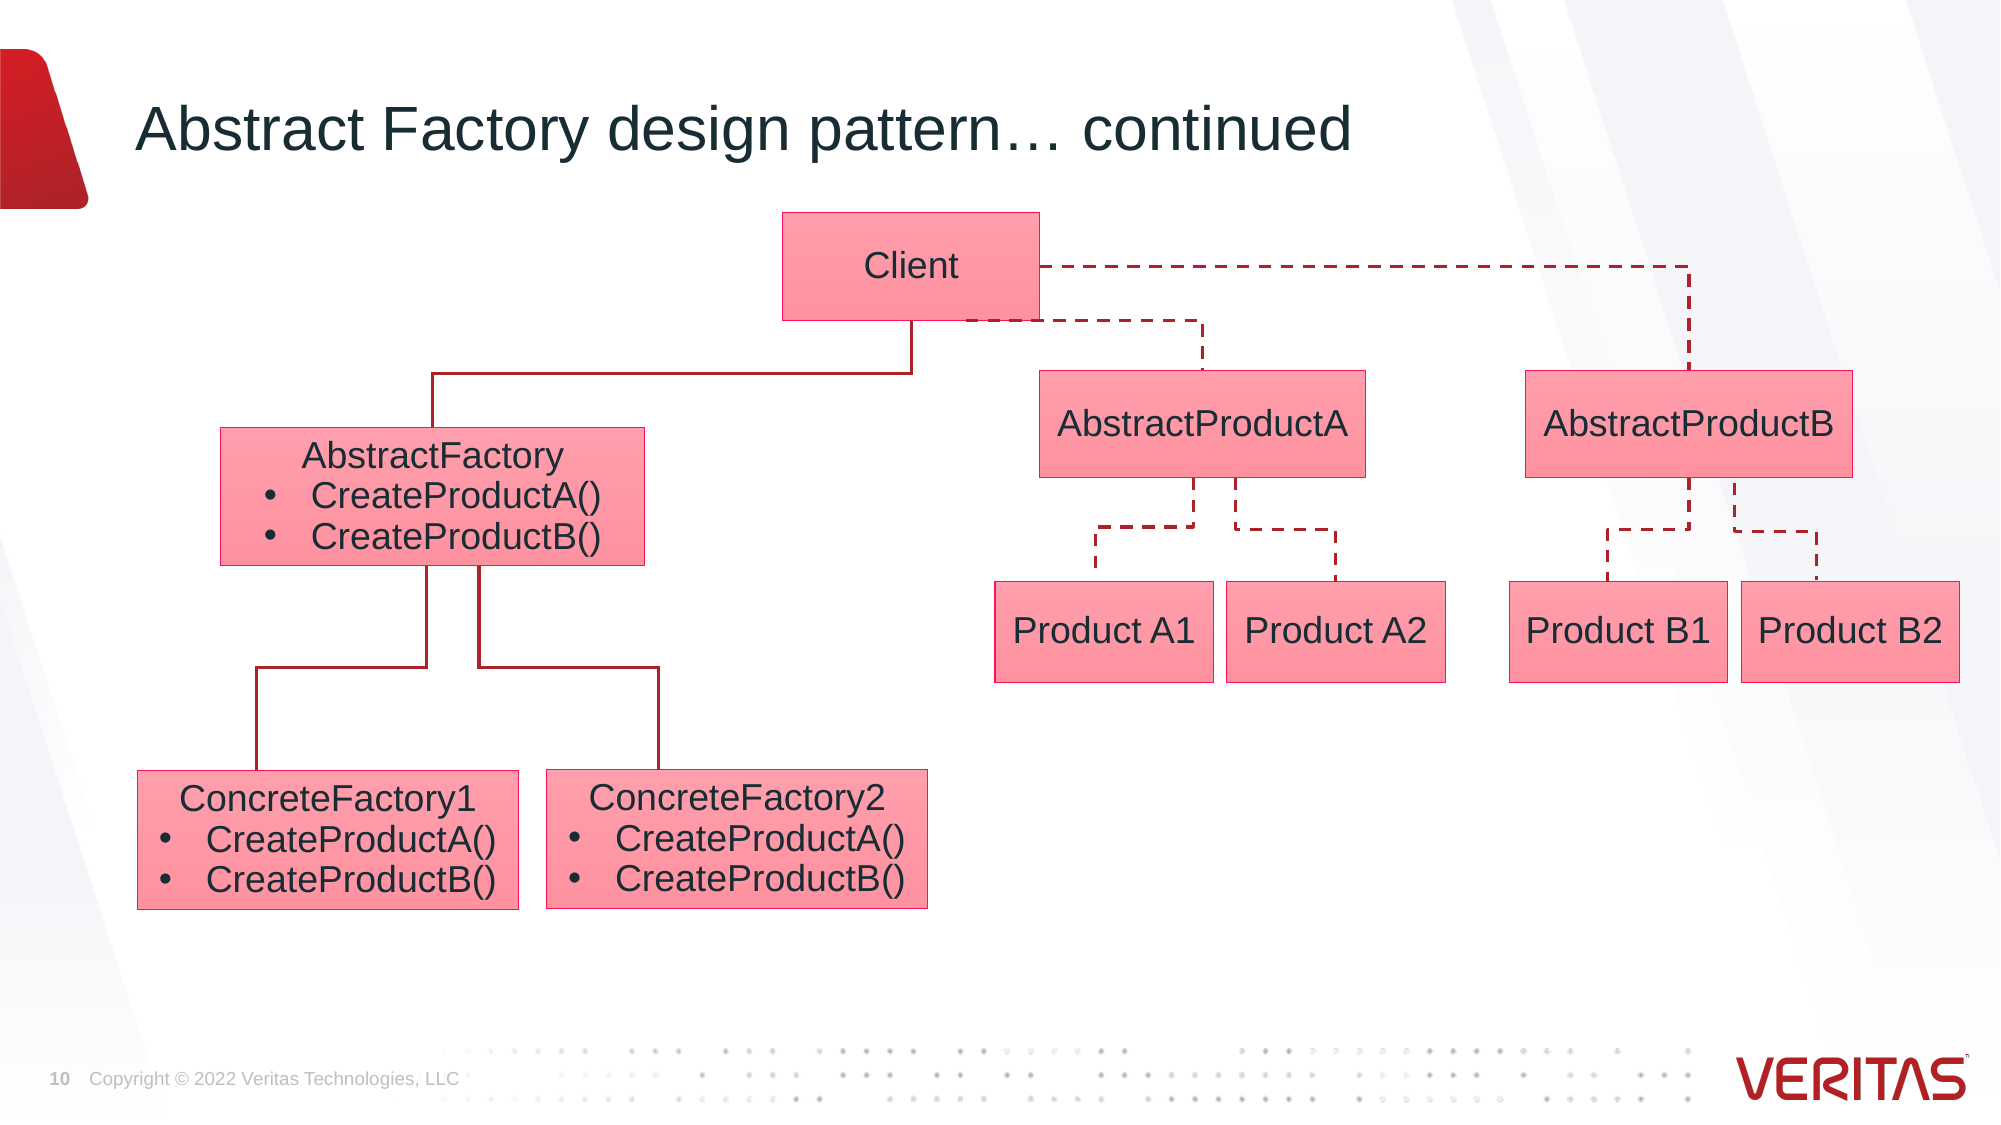

# Abstract Factory design pattern… continued

Client
AbstractProductB
AbstractProductA
AbstractFactory
CreateProductA()
CreateProductB()
Product B1
Product B2
Product A2
Product A1
ConcreteFactory2
CreateProductA()
CreateProductB()
ConcreteFactory1
CreateProductA()
CreateProductB()
10
Copyright © 2022 Veritas Technologies, LLC